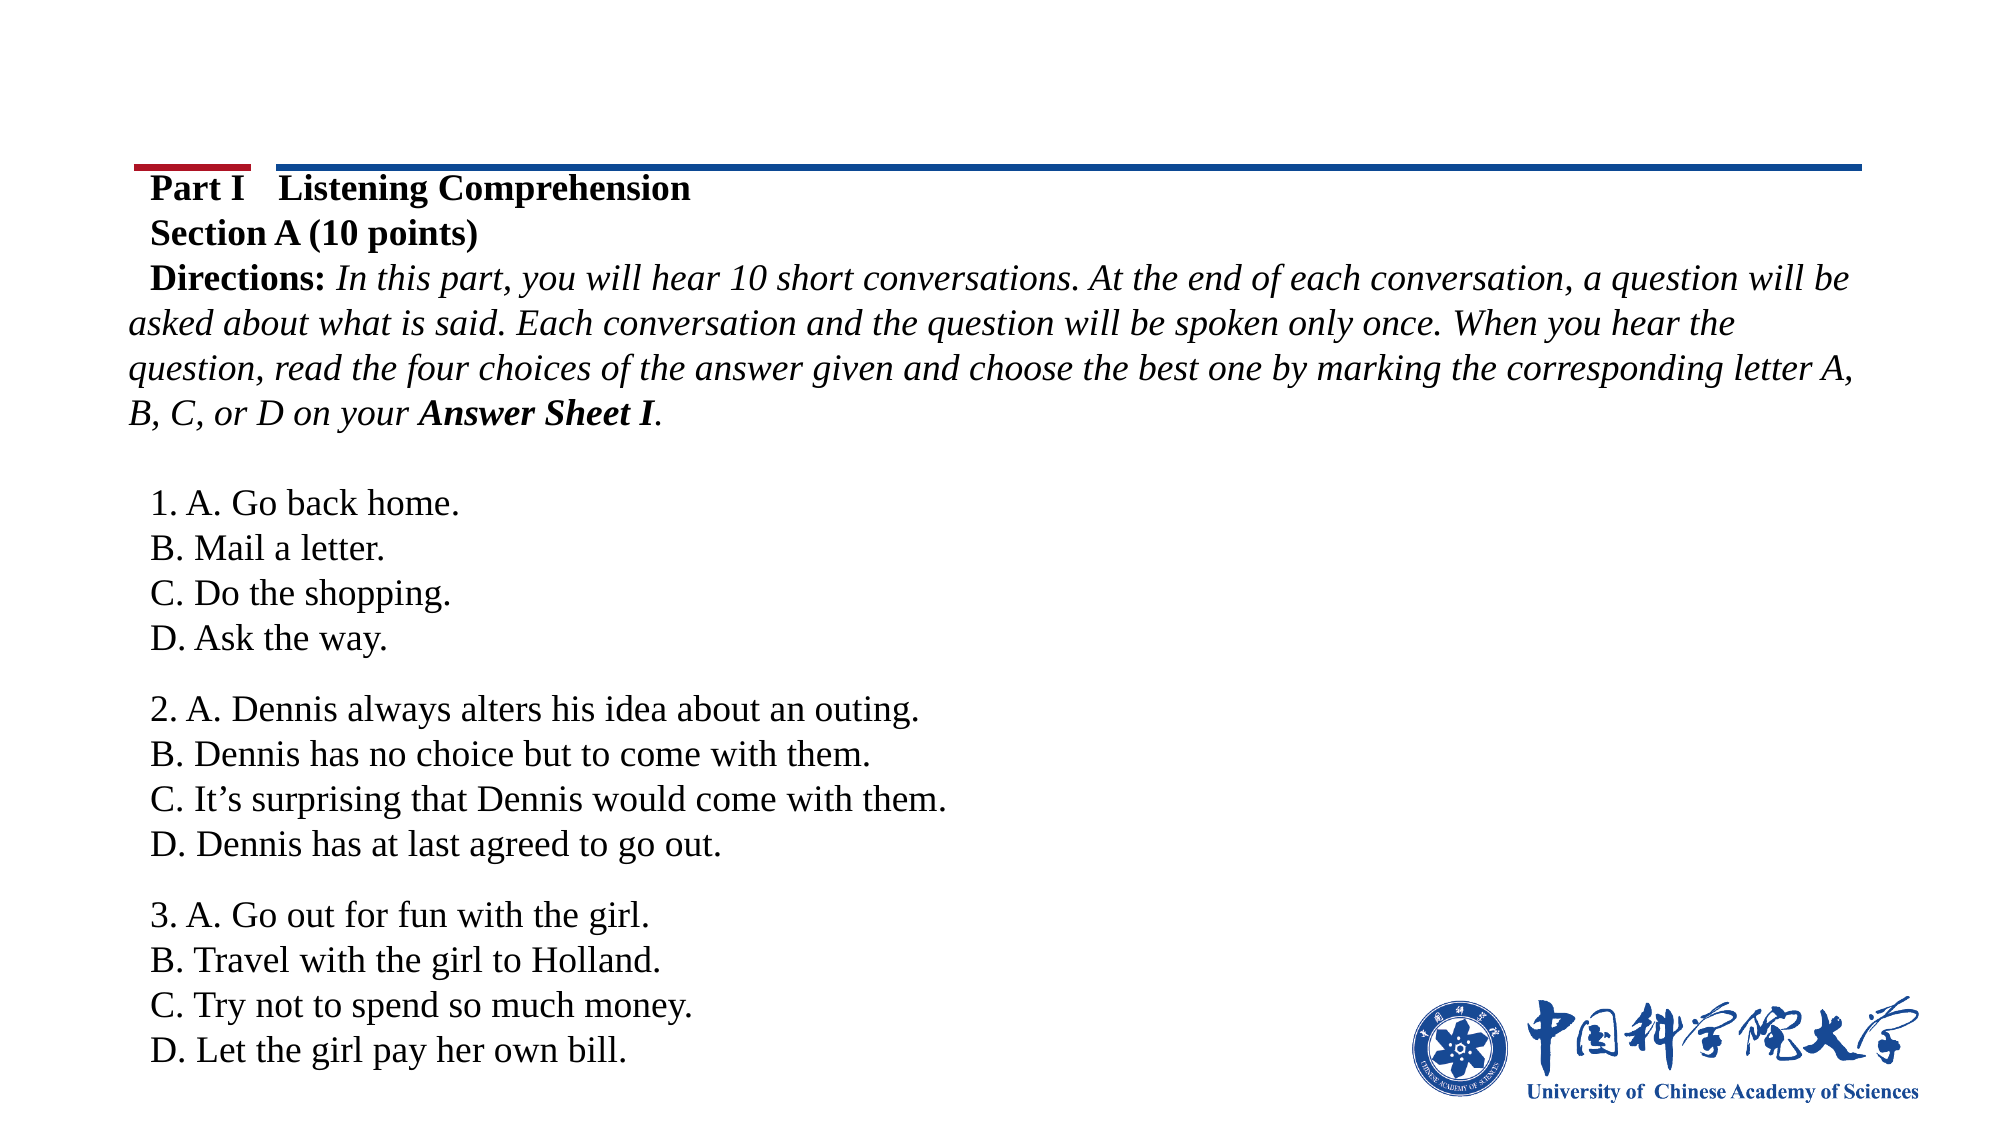

#
Part I 	Listening Comprehension
Section A (10 points)
Directions: In this part, you will hear 10 short conversations. At the end of each conversation, a question will be asked about what is said. Each conversation and the question will be spoken only once. When you hear the question, read the four choices of the answer given and choose the best one by marking the corresponding letter A, B, C, or D on your Answer Sheet I.

1. A. Go back home.
B. Mail a letter.
C. Do the shopping.
D. Ask the way.

2. A. Dennis always alters his idea about an outing.
B. Dennis has no choice but to come with them.
C. It’s surprising that Dennis would come with them.
D. Dennis has at last agreed to go out.

3. A. Go out for fun with the girl.
B. Travel with the girl to Holland.
C. Try not to spend so much money.
D. Let the girl pay her own bill.